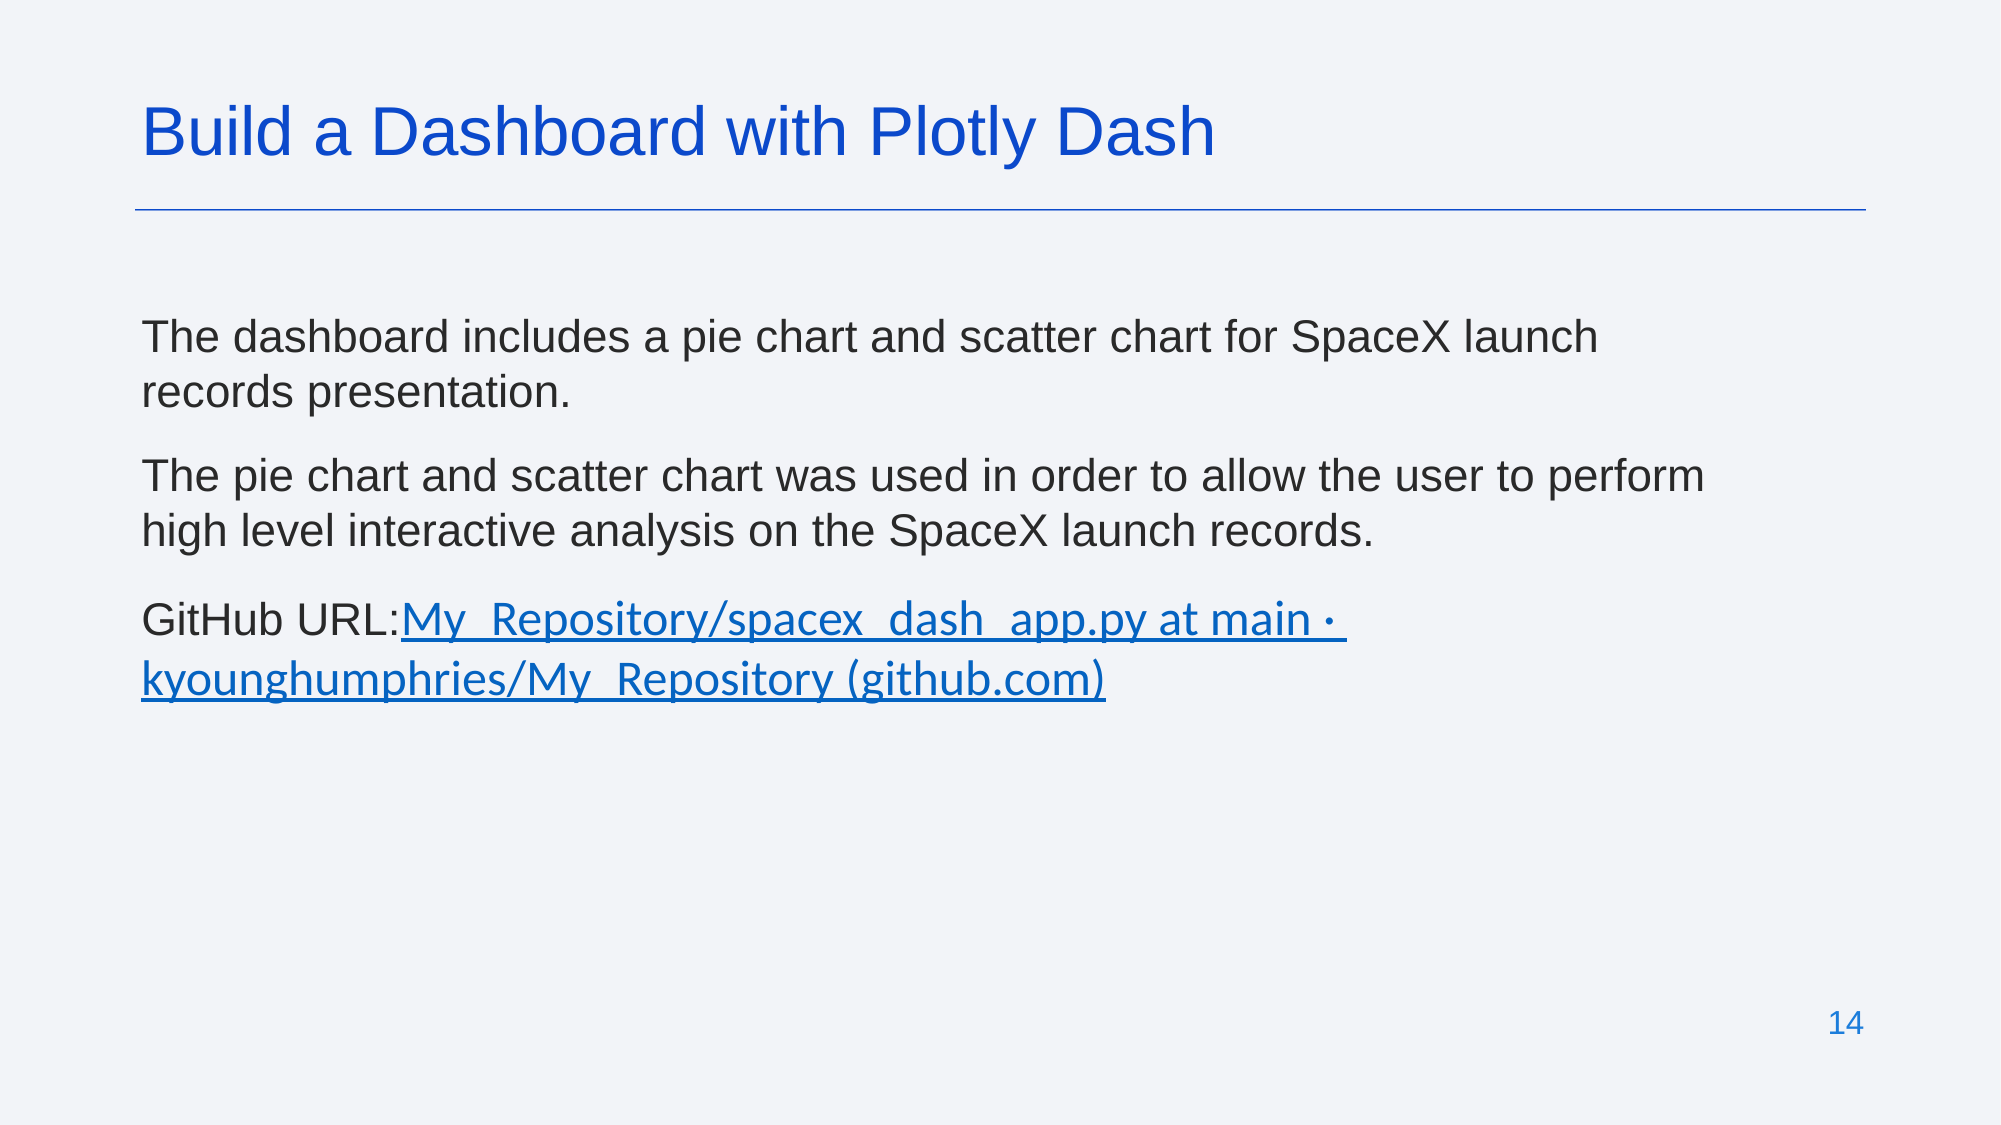

Build a Dashboard with Plotly Dash
The dashboard includes a pie chart and scatter chart for SpaceX launch records presentation.
The pie chart and scatter chart was used in order to allow the user to perform high level interactive analysis on the SpaceX launch records.
GitHub URL:My_Repository/spacex_dash_app.py at main · kyounghumphries/My_Repository (github.com)

14